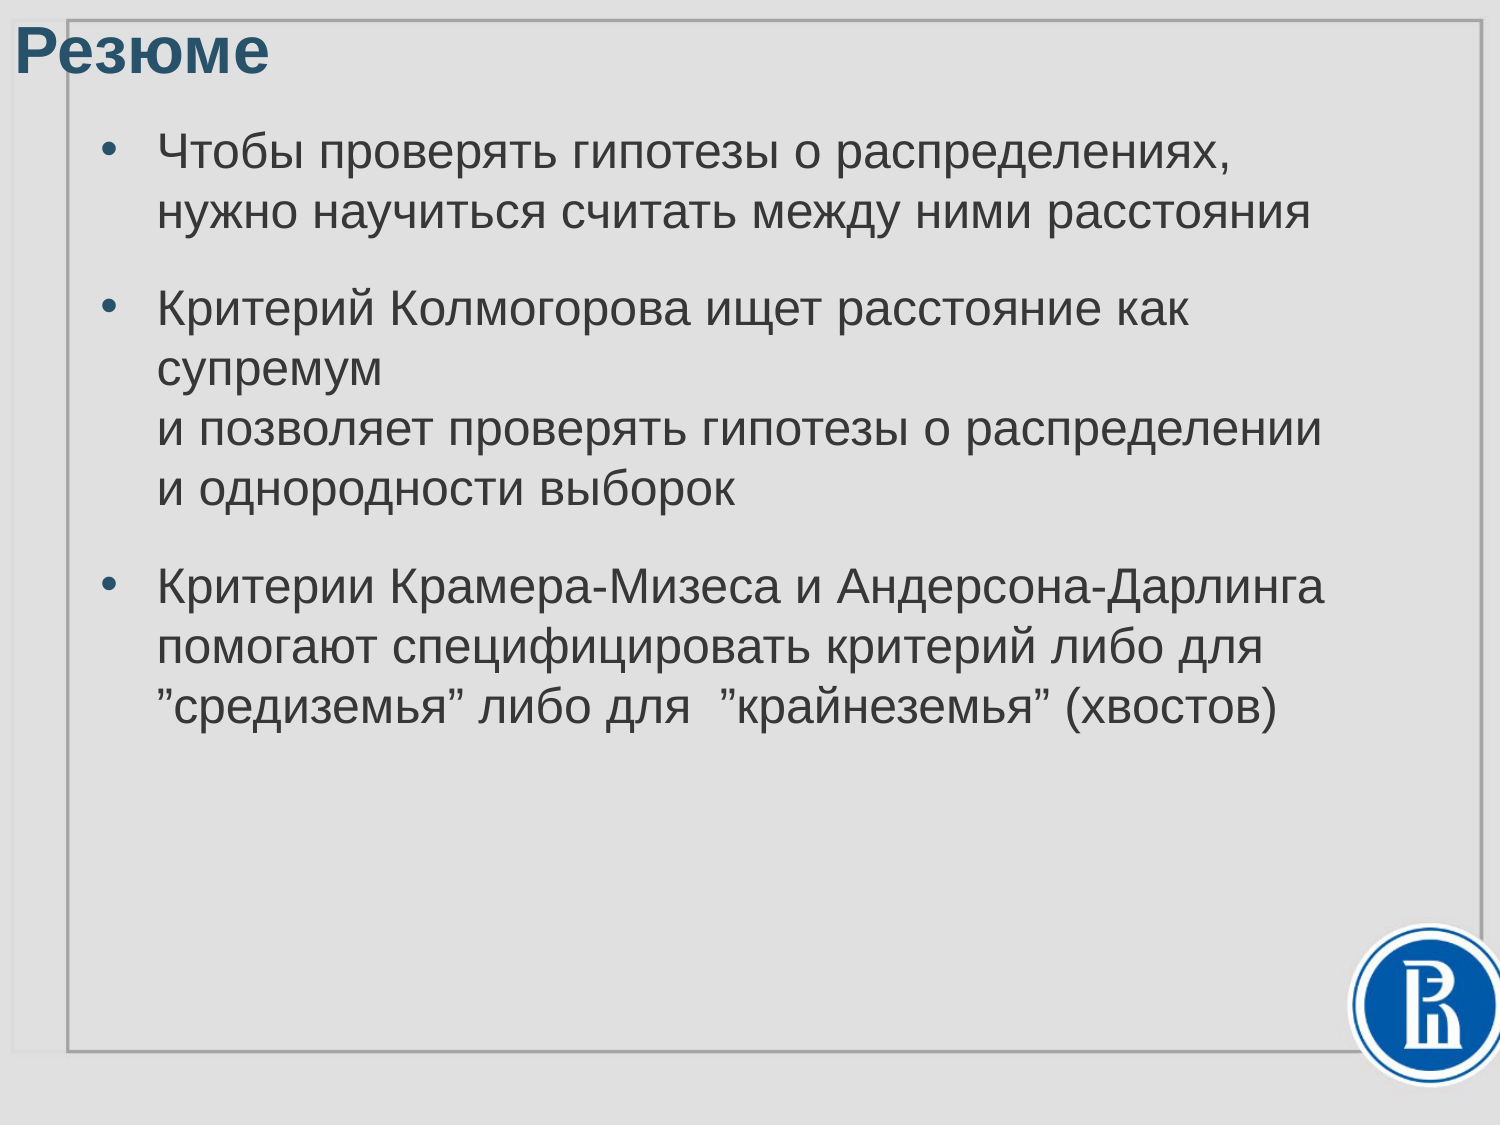

Резюме
Чтобы проверять гипотезы о распределениях,
нужно научиться считать между ними расстояния
Критерий Колмогорова ищет расстояние как супремум
и позволяет проверять гипотезы о распределении
и однородности выборок
Критерии Крамера-Мизеса и Андерсона-Дарлинга помогают специфицировать критерий либо для ”средиземья” либо для  ”крайнеземья” (хвостов)